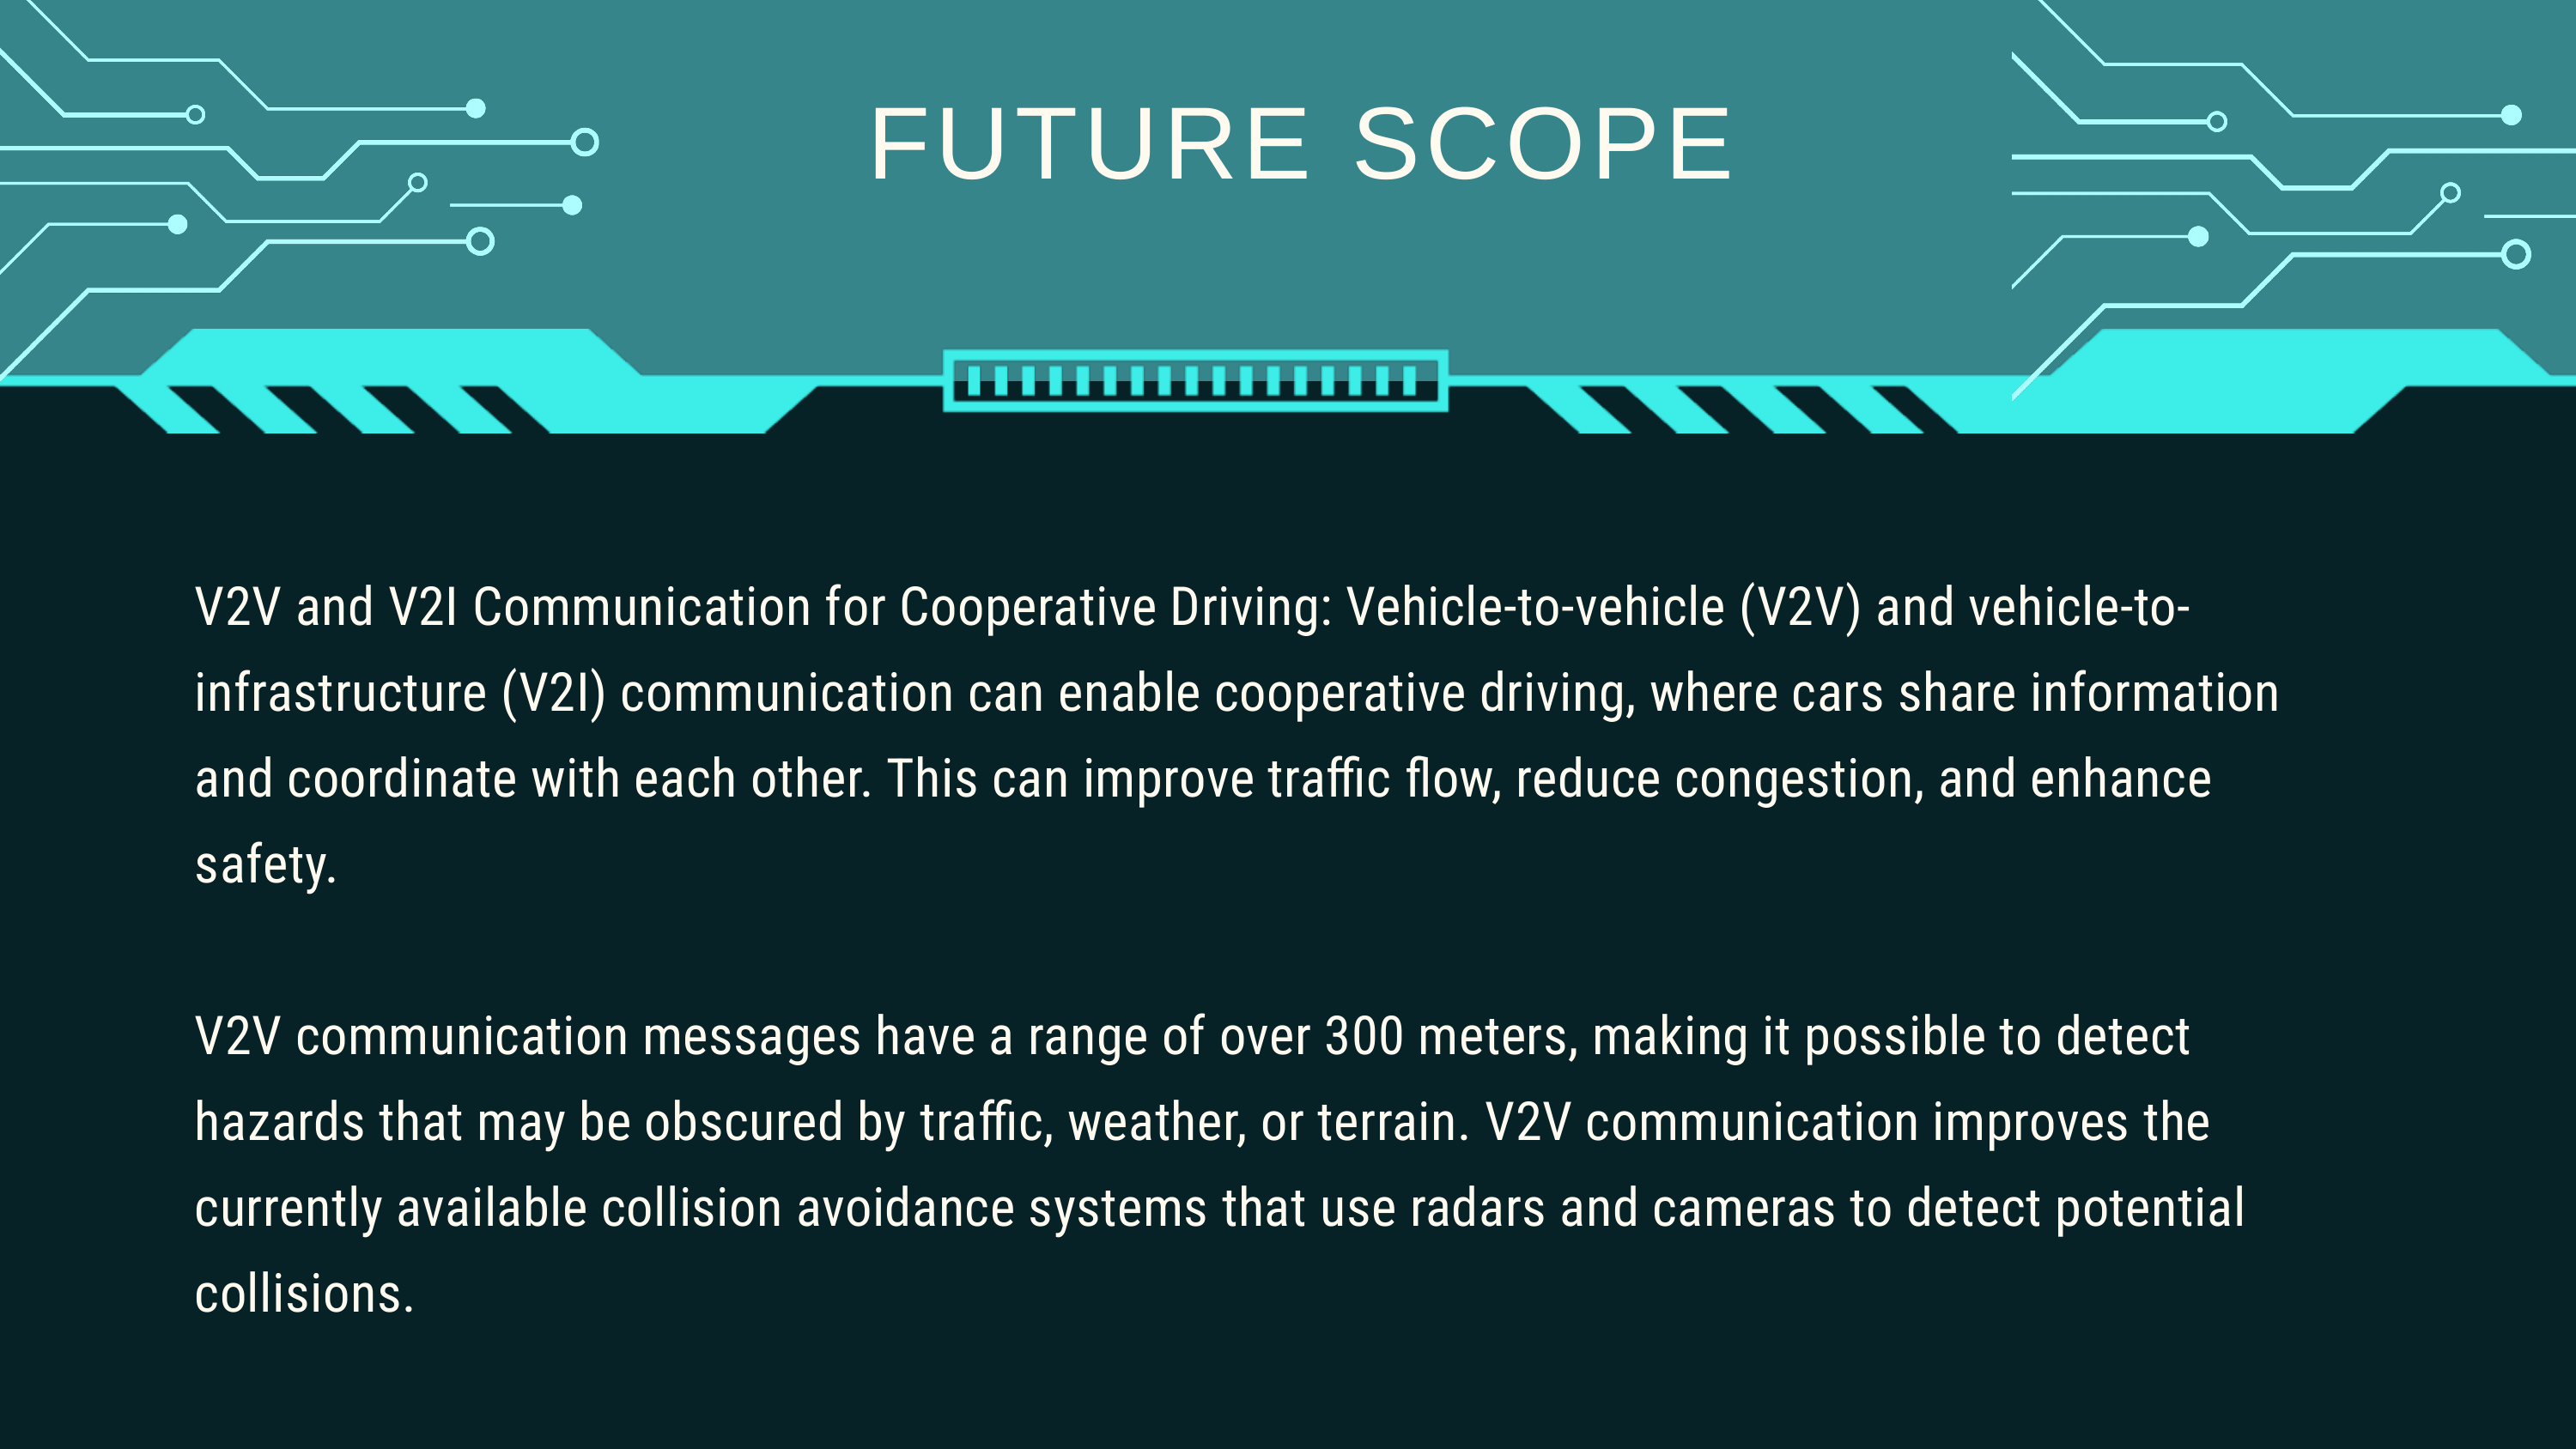

FUTURE SCOPE

V2V and V2I Communication for Cooperative Driving: Vehicle-to-vehicle (V2V) and vehicle-to-infrastructure (V2I) communication can enable cooperative driving, where cars share information and coordinate with each other. This can improve traffic flow, reduce congestion, and enhance safety.

V2V communication messages have a range of over 300 meters, making it possible to detect hazards that may be obscured by traffic, weather, or terrain. V2V communication improves the currently available collision avoidance systems that use radars and cameras to detect potential collisions.